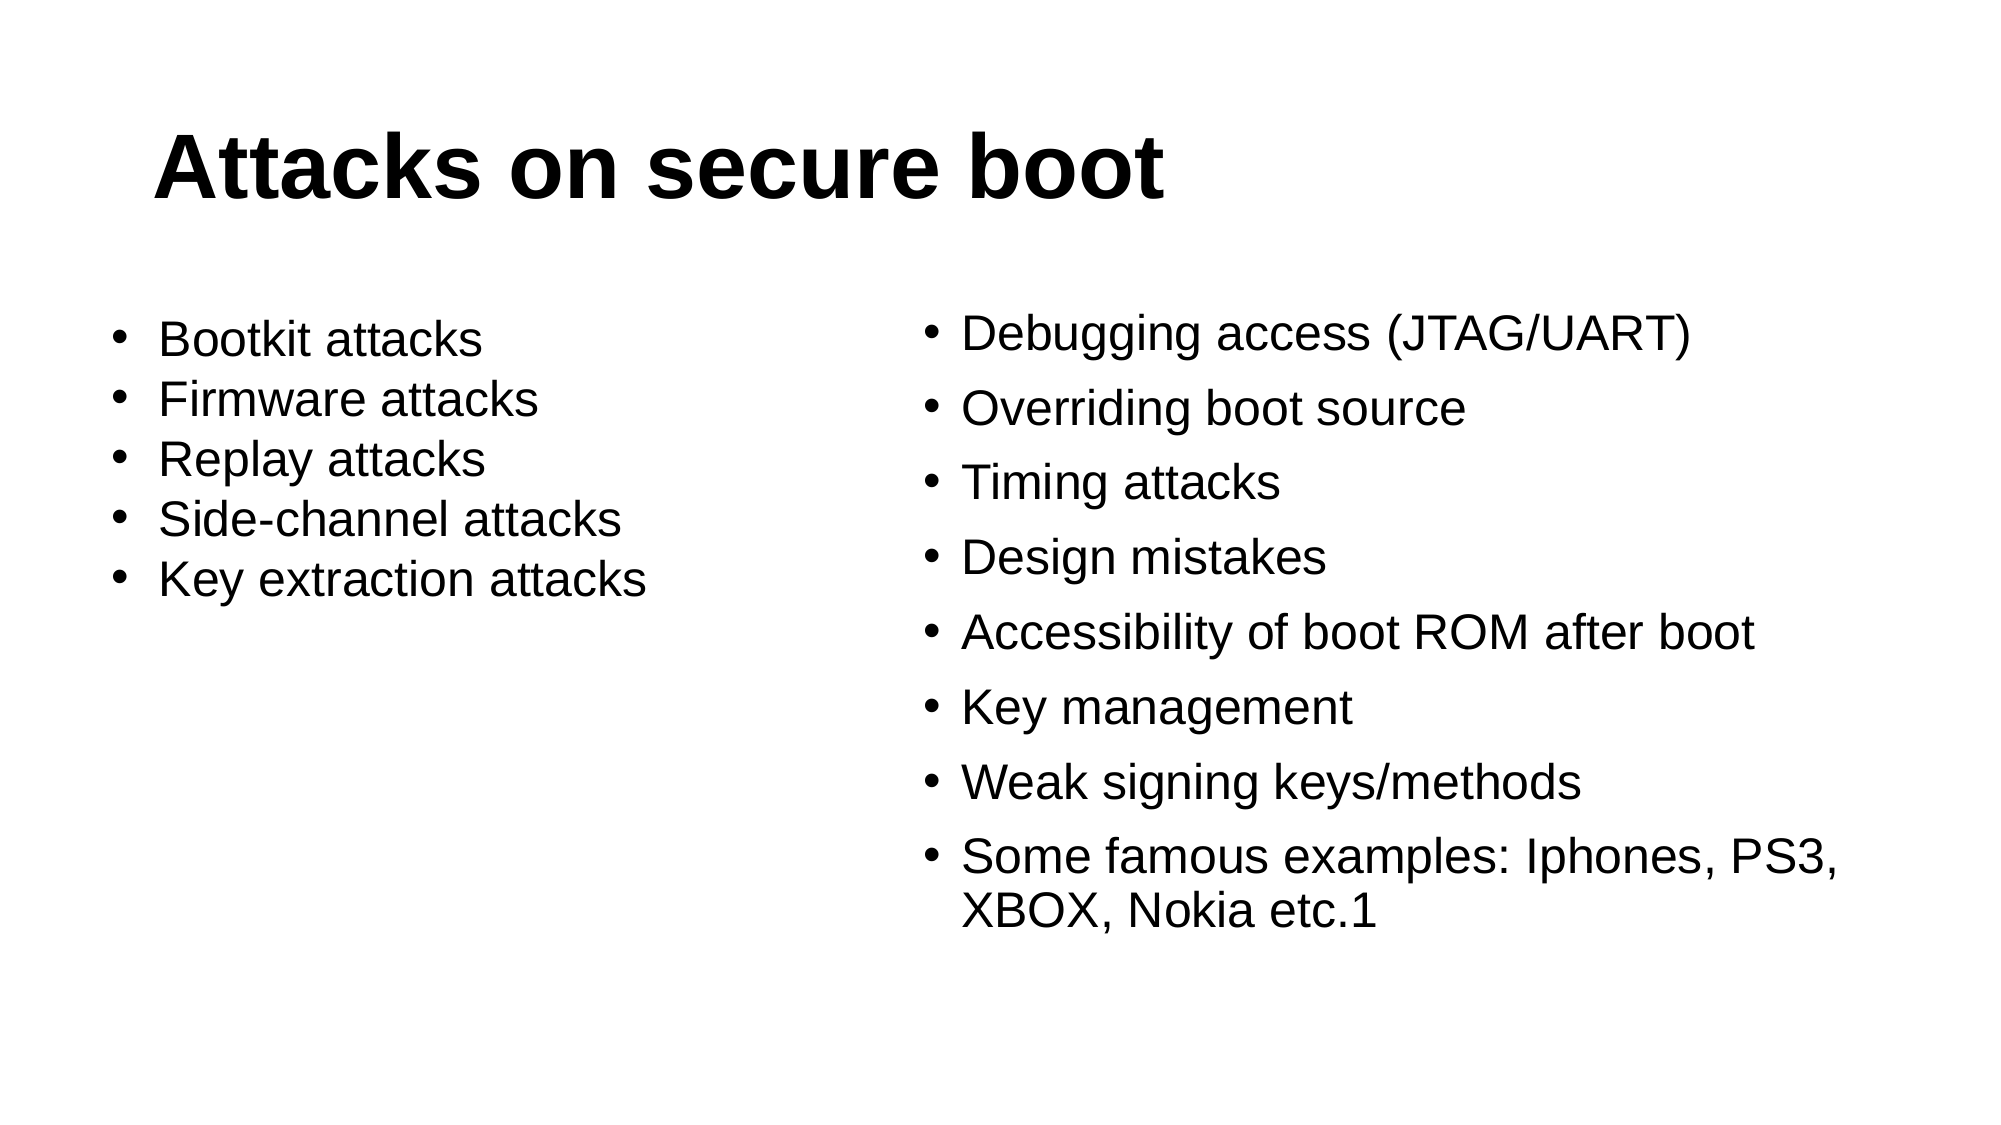

# Attacks on secure boot
Bootkit attacks
Firmware attacks
Replay attacks
Side-channel attacks
Key extraction attacks

Debugging access (JTAG/UART)
Overriding boot source
Timing attacks
Design mistakes
Accessibility of boot ROM after boot
Key management
Weak signing keys/methods
Some famous examples: Iphones, PS3, XBOX, Nokia etc.1